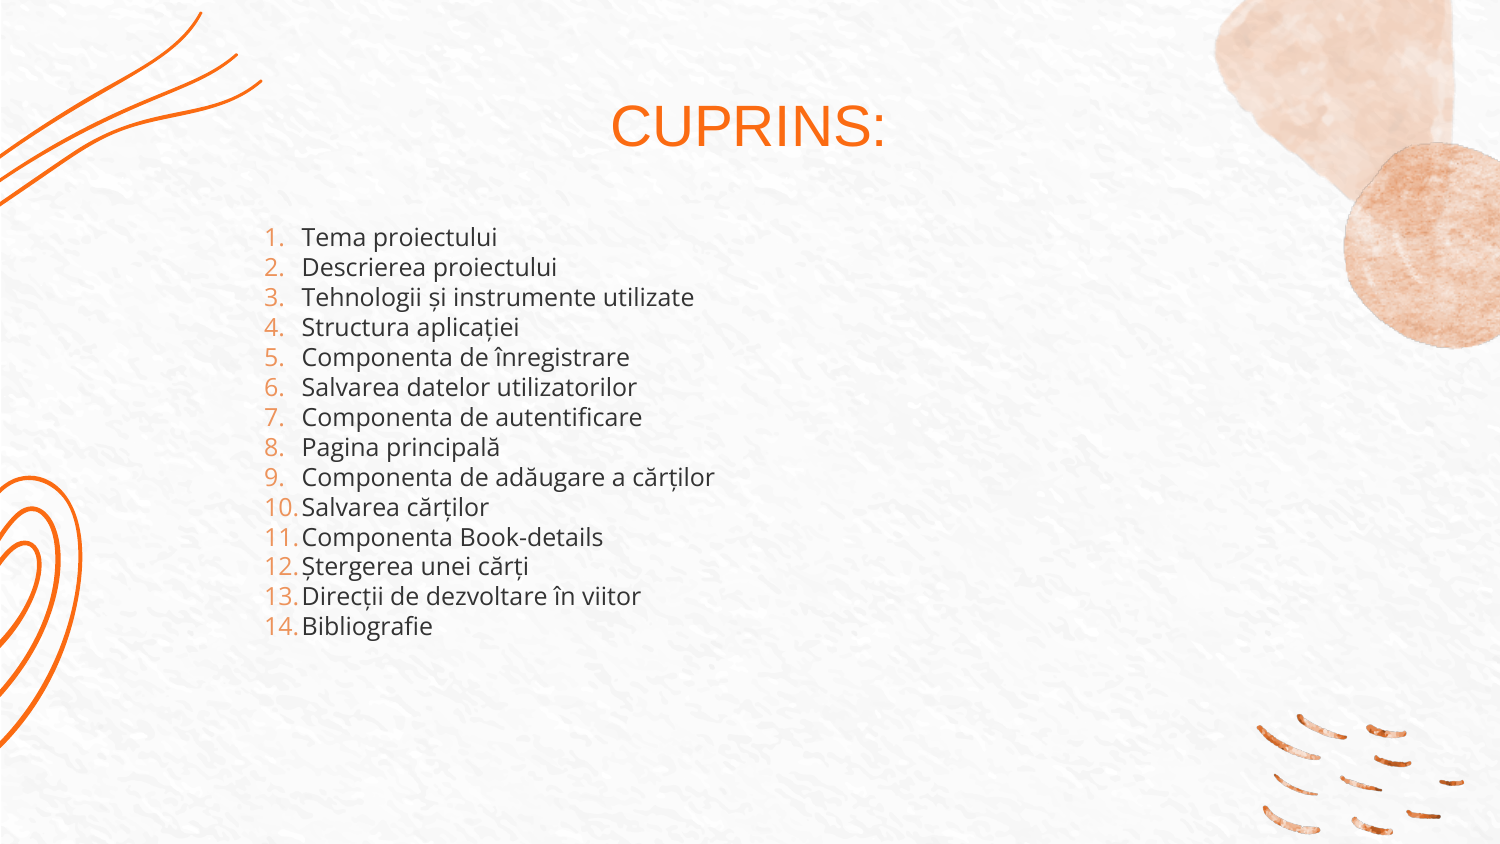

# CUPRINS:
Tema proiectului
Descrierea proiectului
Tehnologii și instrumente utilizate
Structura aplicației
Componenta de înregistrare
Salvarea datelor utilizatorilor
Componenta de autentificare
Pagina principală
Componenta de adăugare a cărților
Salvarea cărților
Componenta Book-details
Ștergerea unei cărți
Direcții de dezvoltare în viitor
Bibliografie